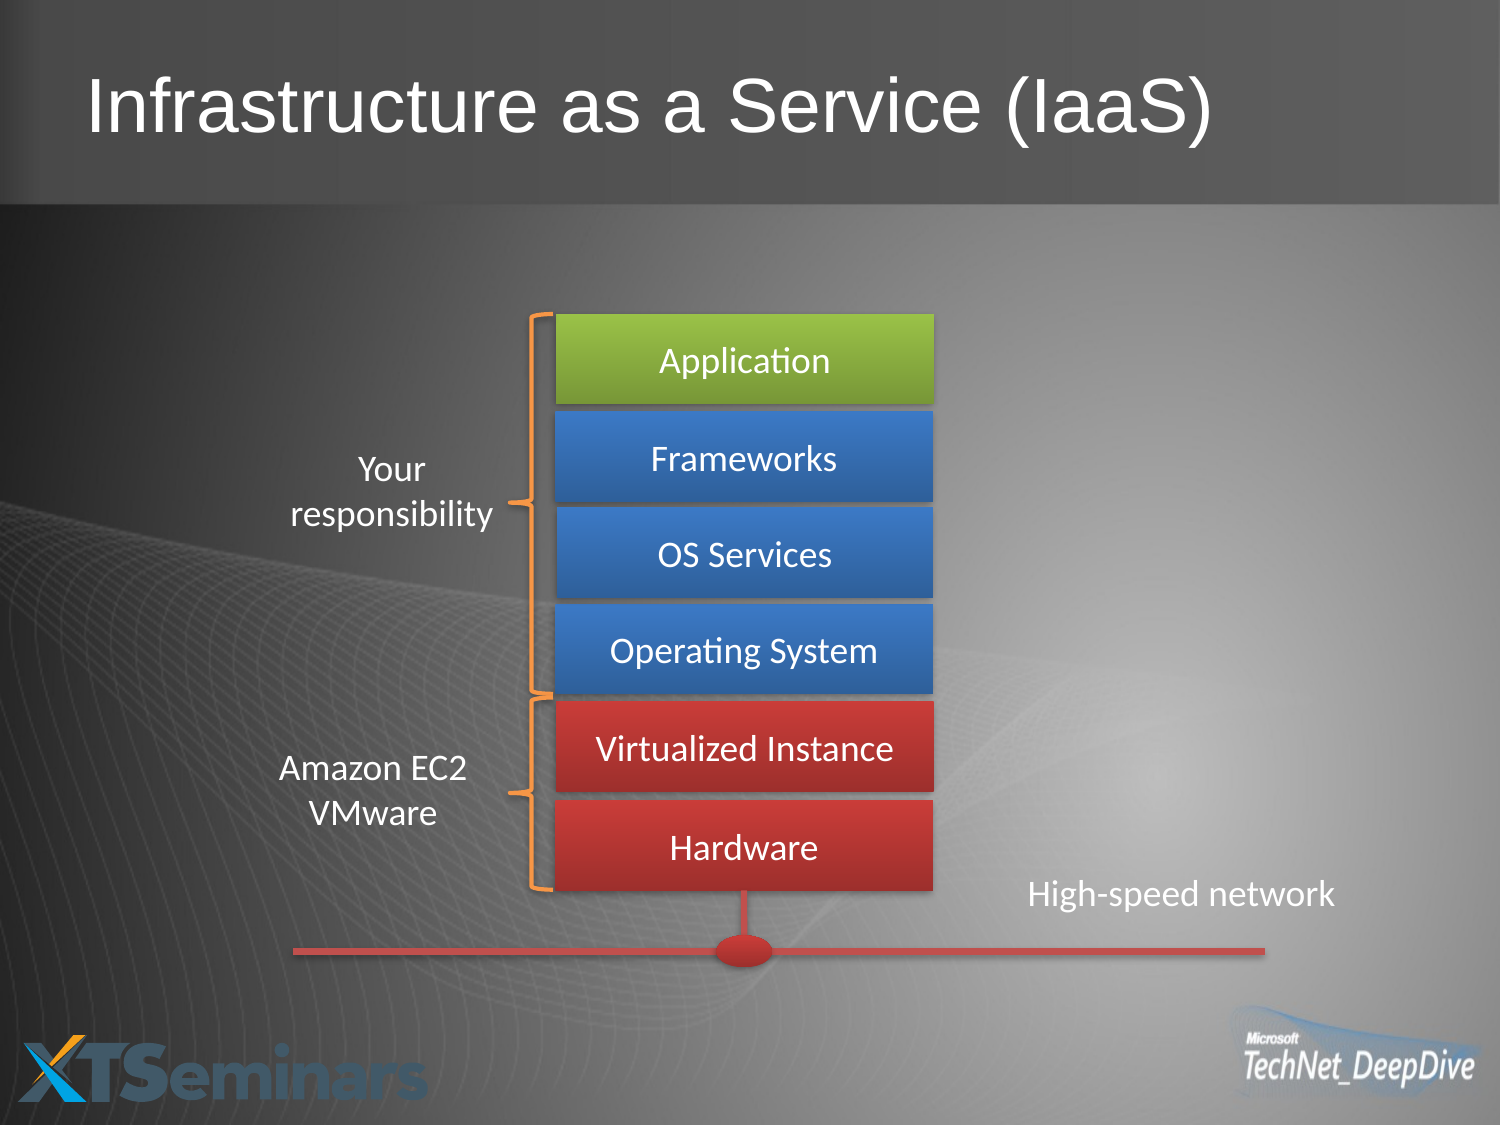

# Infrastructure as a Service (IaaS)
Application

Frameworks
Your
responsibility
OS Services
Operating System

Virtualized Instance
Amazon EC2
VMware
Hardware
High-speed network